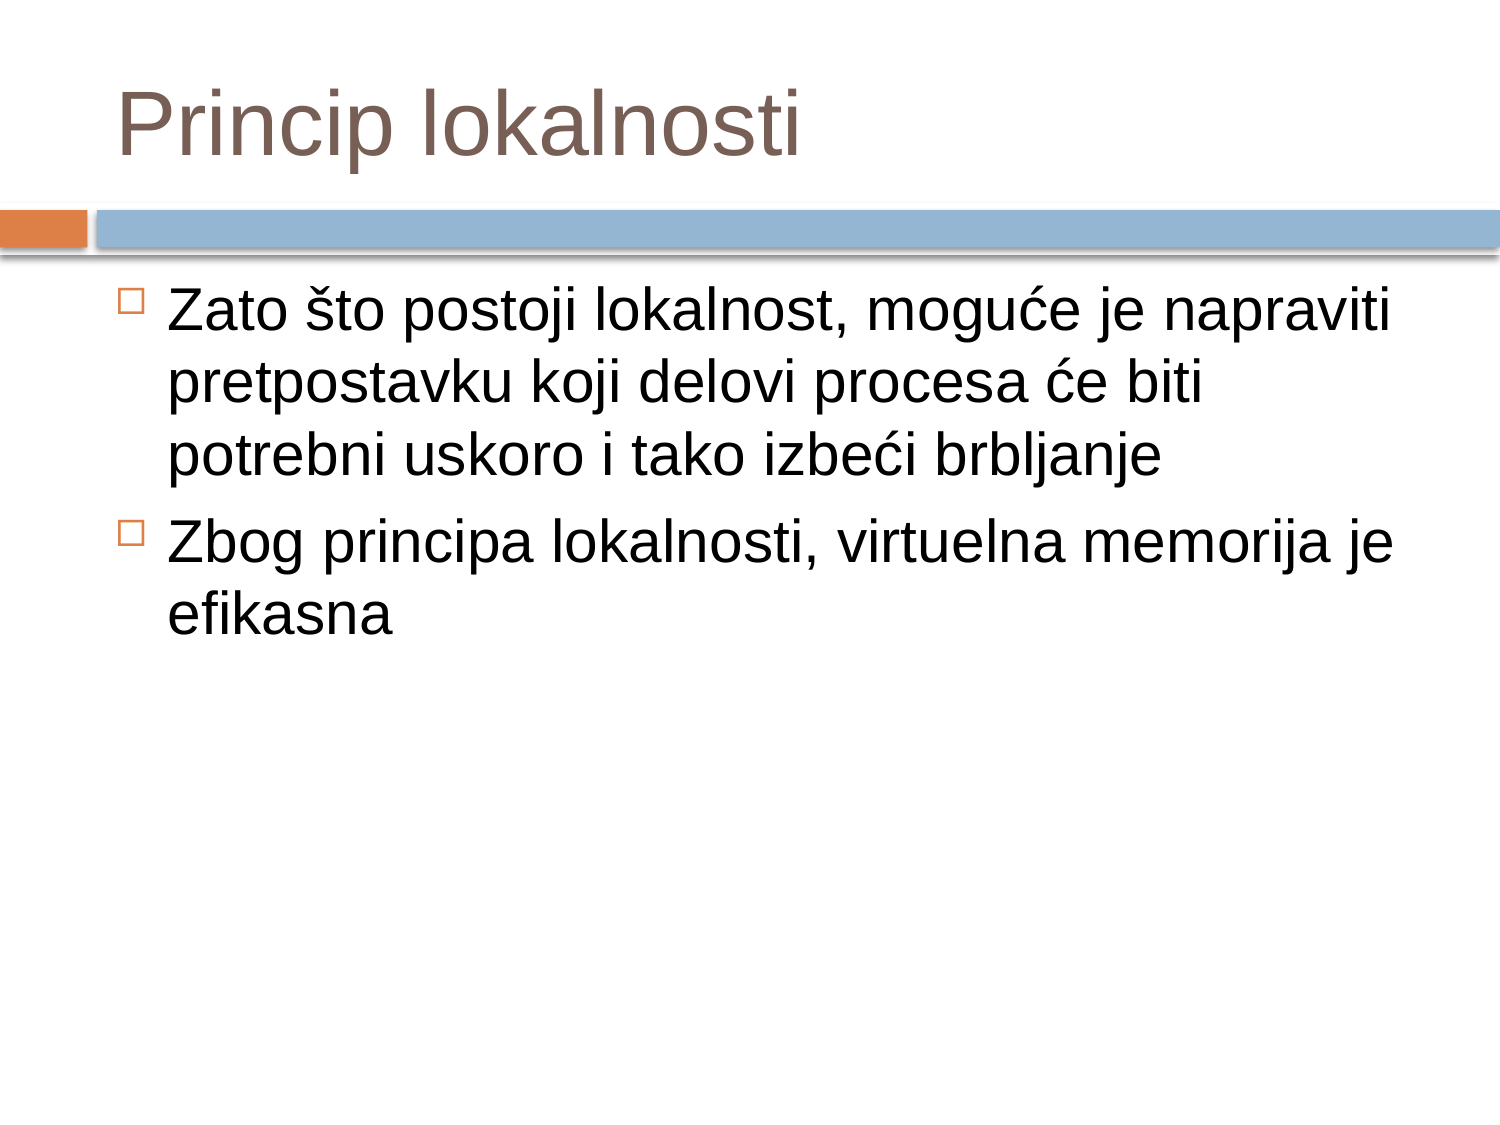

# Princip lokalnosti
Zato što postoji lokalnost, moguće je napraviti pretpostavku koji delovi procesa će biti potrebni uskoro i tako izbeći brbljanje
Zbog principa lokalnosti, virtuelna memorija je efikasna